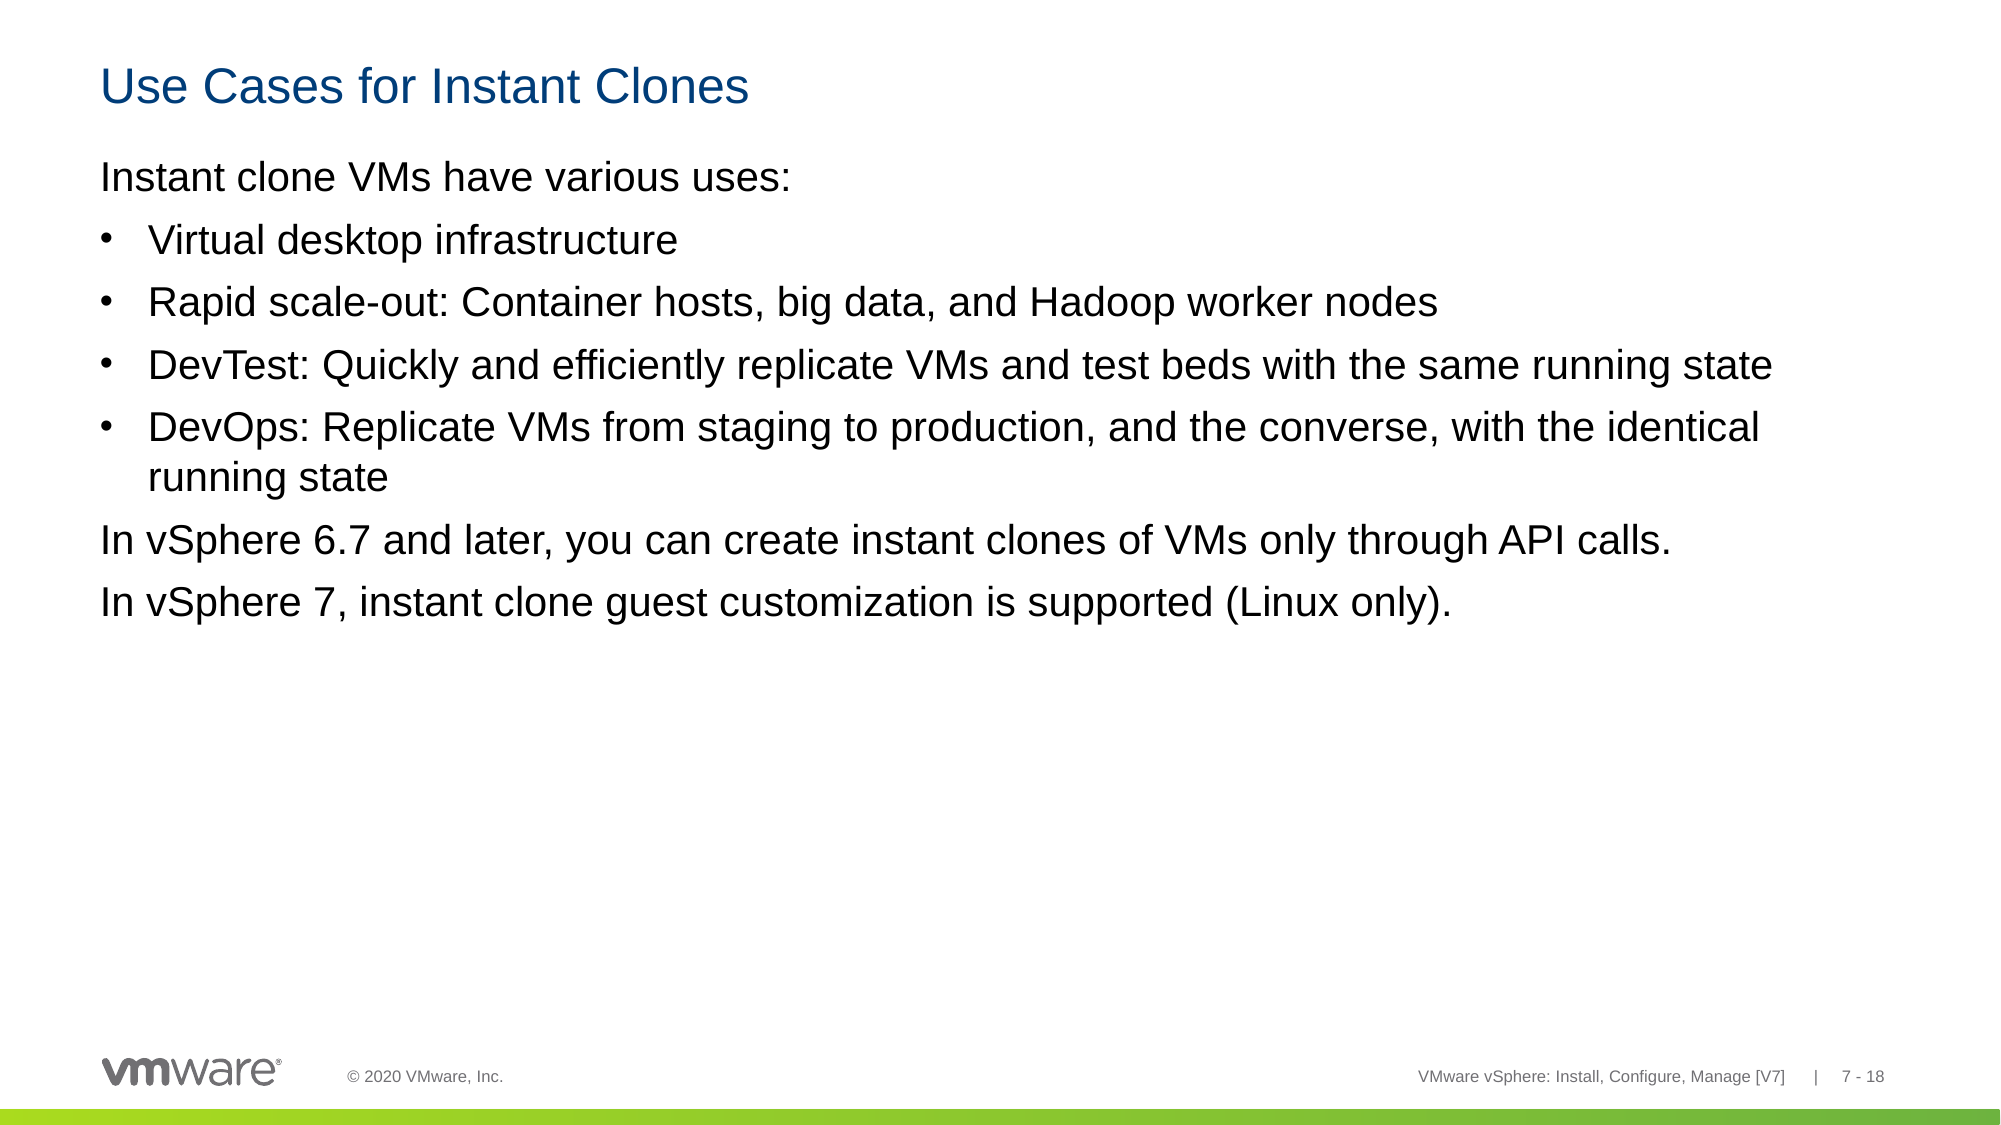

# Use Cases for Instant Clones
Instant clone VMs have various uses:
Virtual desktop infrastructure
Rapid scale-out: Container hosts, big data, and Hadoop worker nodes
DevTest: Quickly and efficiently replicate VMs and test beds with the same running state
DevOps: Replicate VMs from staging to production, and the converse, with the identical running state
In vSphere 6.7 and later, you can create instant clones of VMs only through API calls.
In vSphere 7, instant clone guest customization is supported (Linux only).
VMware vSphere: Install, Configure, Manage [V7]      |     7 - 18